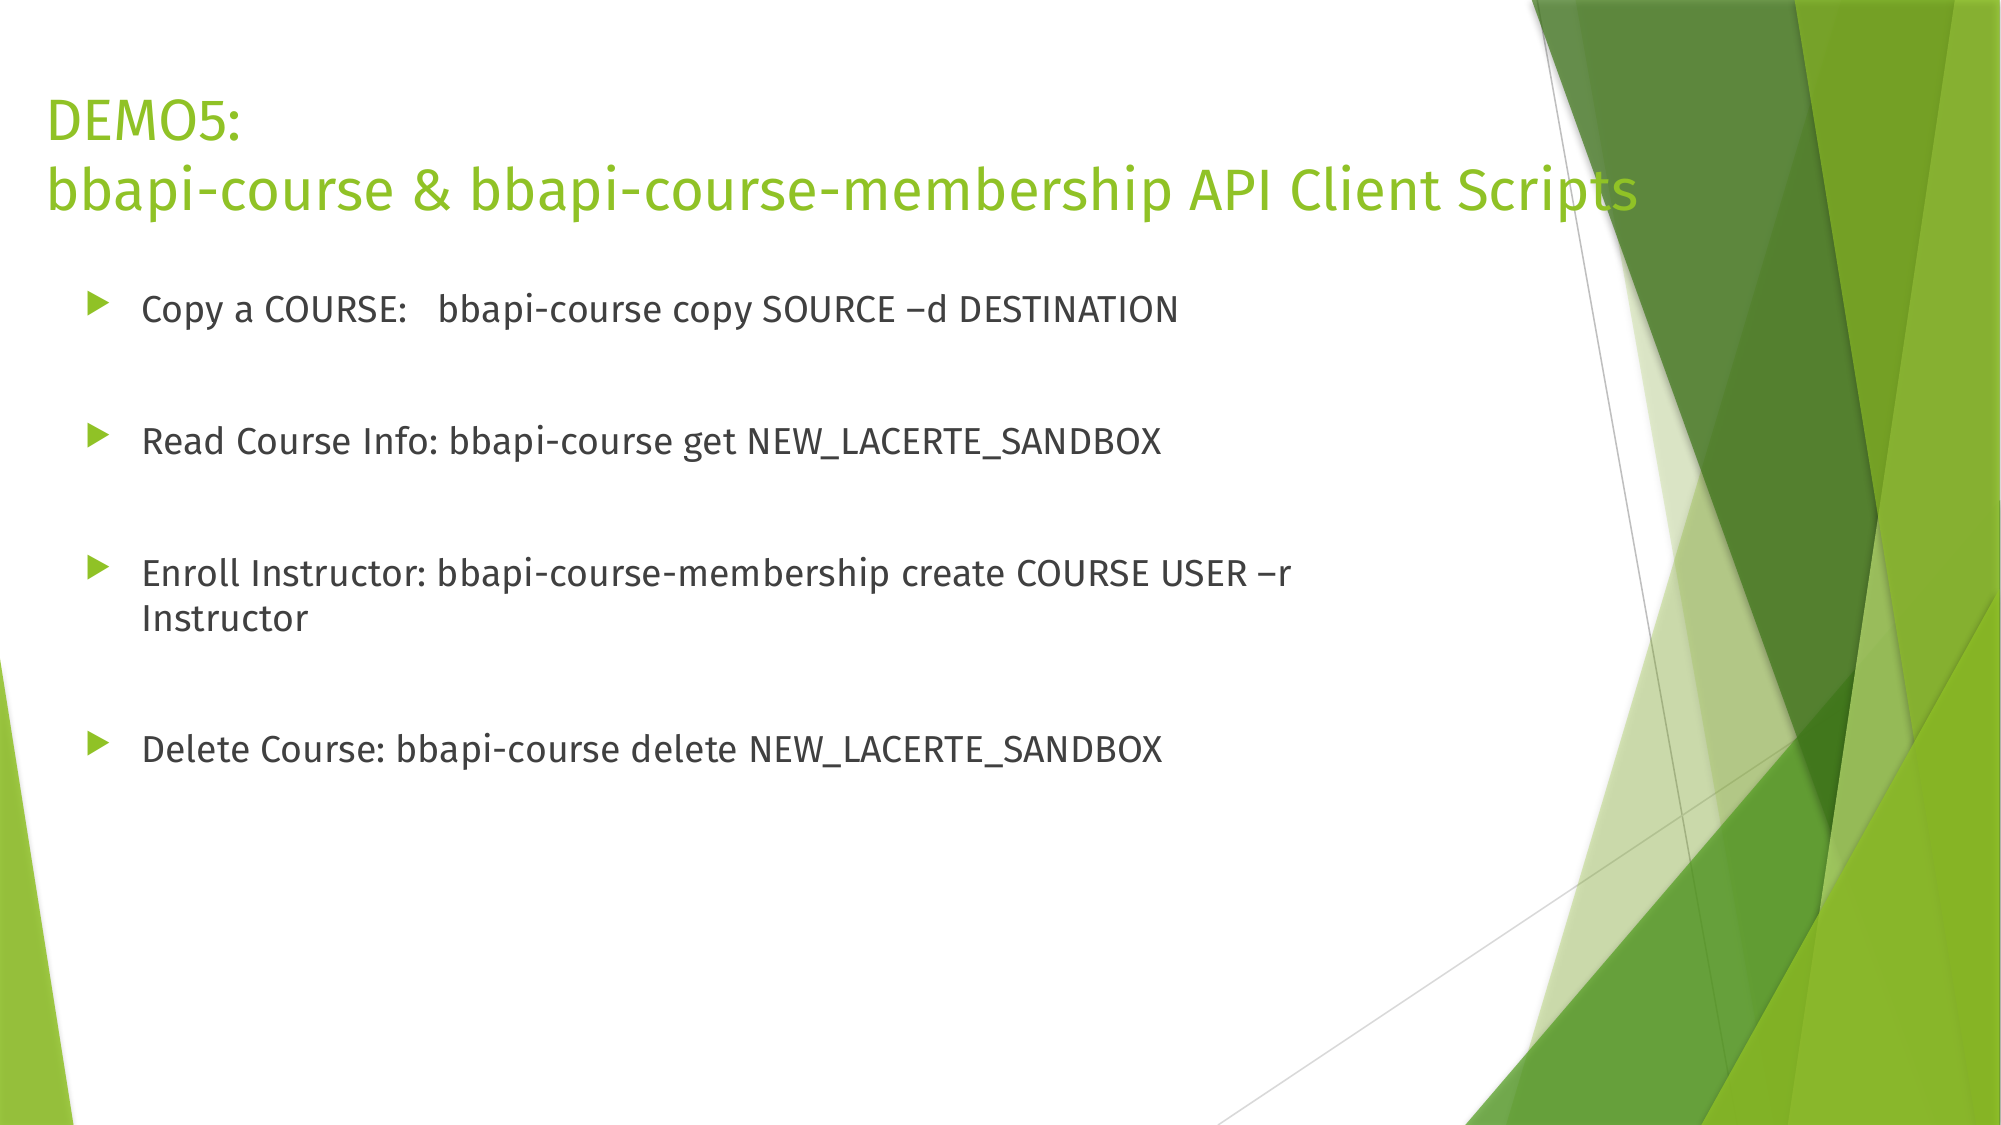

# DEMO5: bbapi-course & bbapi-course-membership API Client Scripts
Copy a COURSE:   bbapi-course copy SOURCE –d DESTINATION

Read Course Info: bbapi-course get NEW_LACERTE_SANDBOX

Enroll Instructor: bbapi-course-membership create COURSE USER –r Instructor

Delete Course: bbapi-course delete NEW_LACERTE_SANDBOX